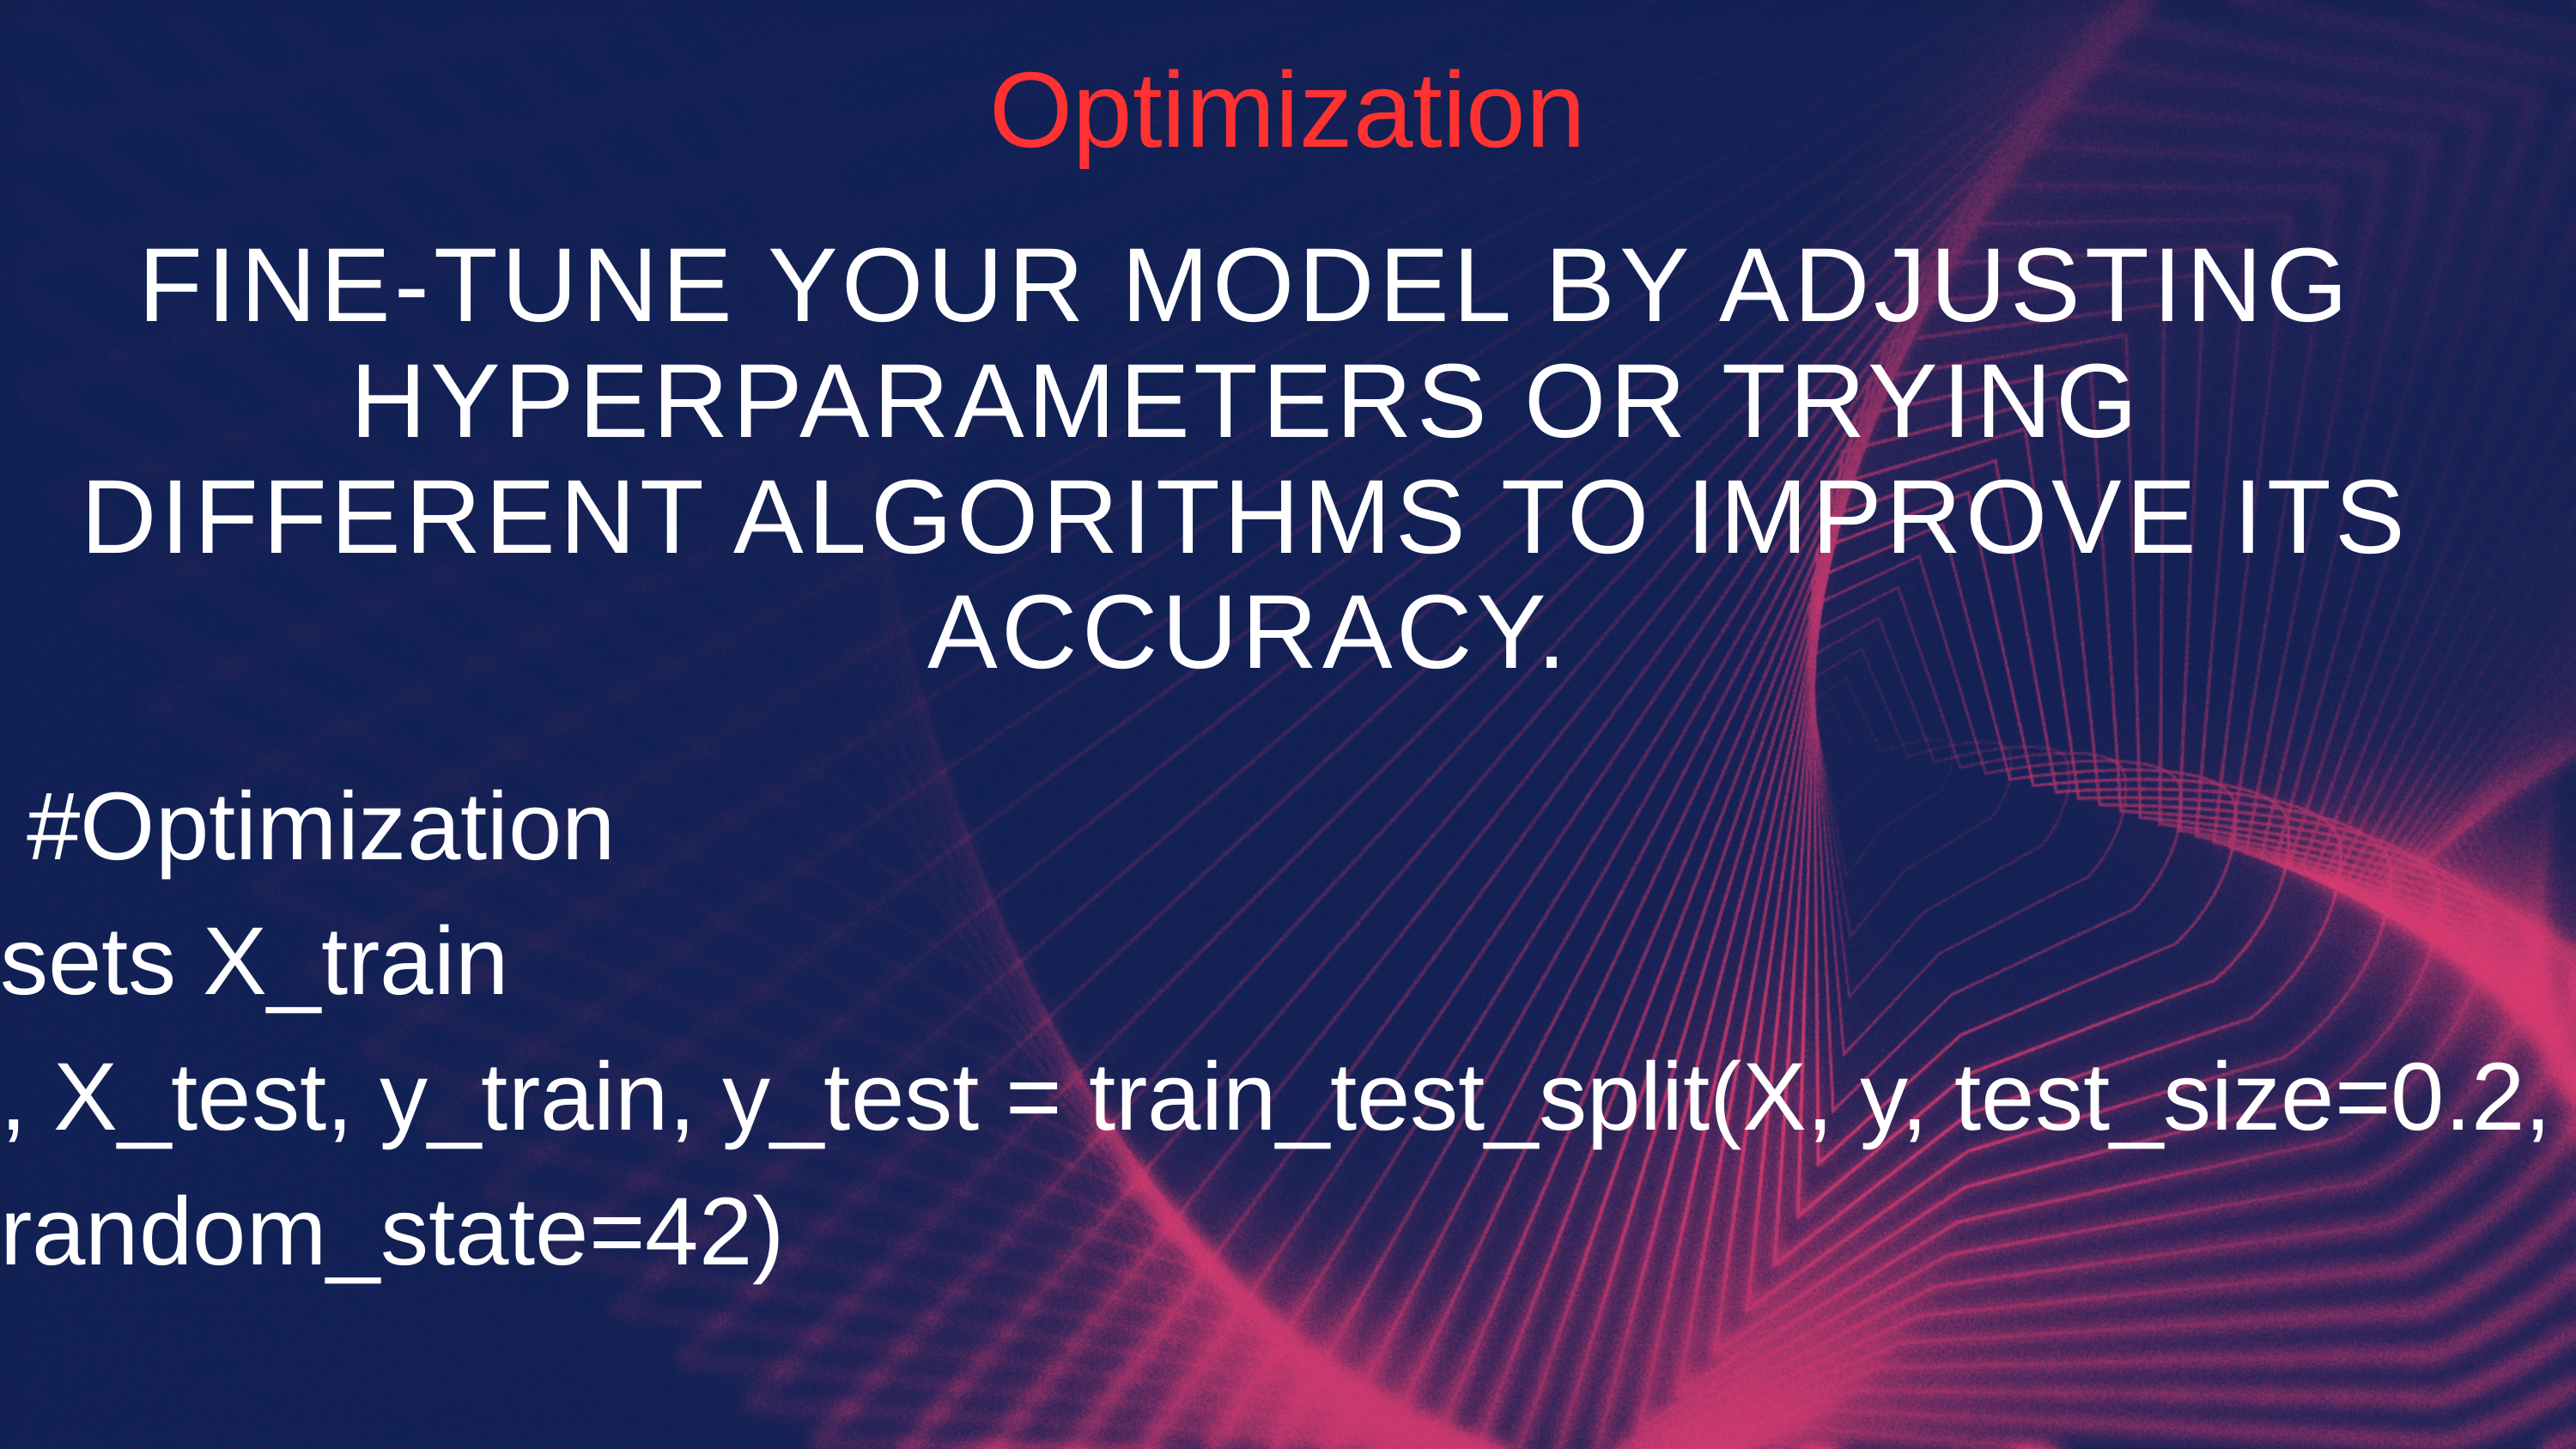

Optimization
FINE-TUNE YOUR MODEL BY ADJUSTING HYPERPARAMETERS OR TRYING DIFFERENT ALGORITHMS TO IMPROVE ITS ACCURACY.
 #Optimization
sets X_train
, X_test, y_train, y_test = train_test_split(X, y, test_size=0.2, random_state=42)